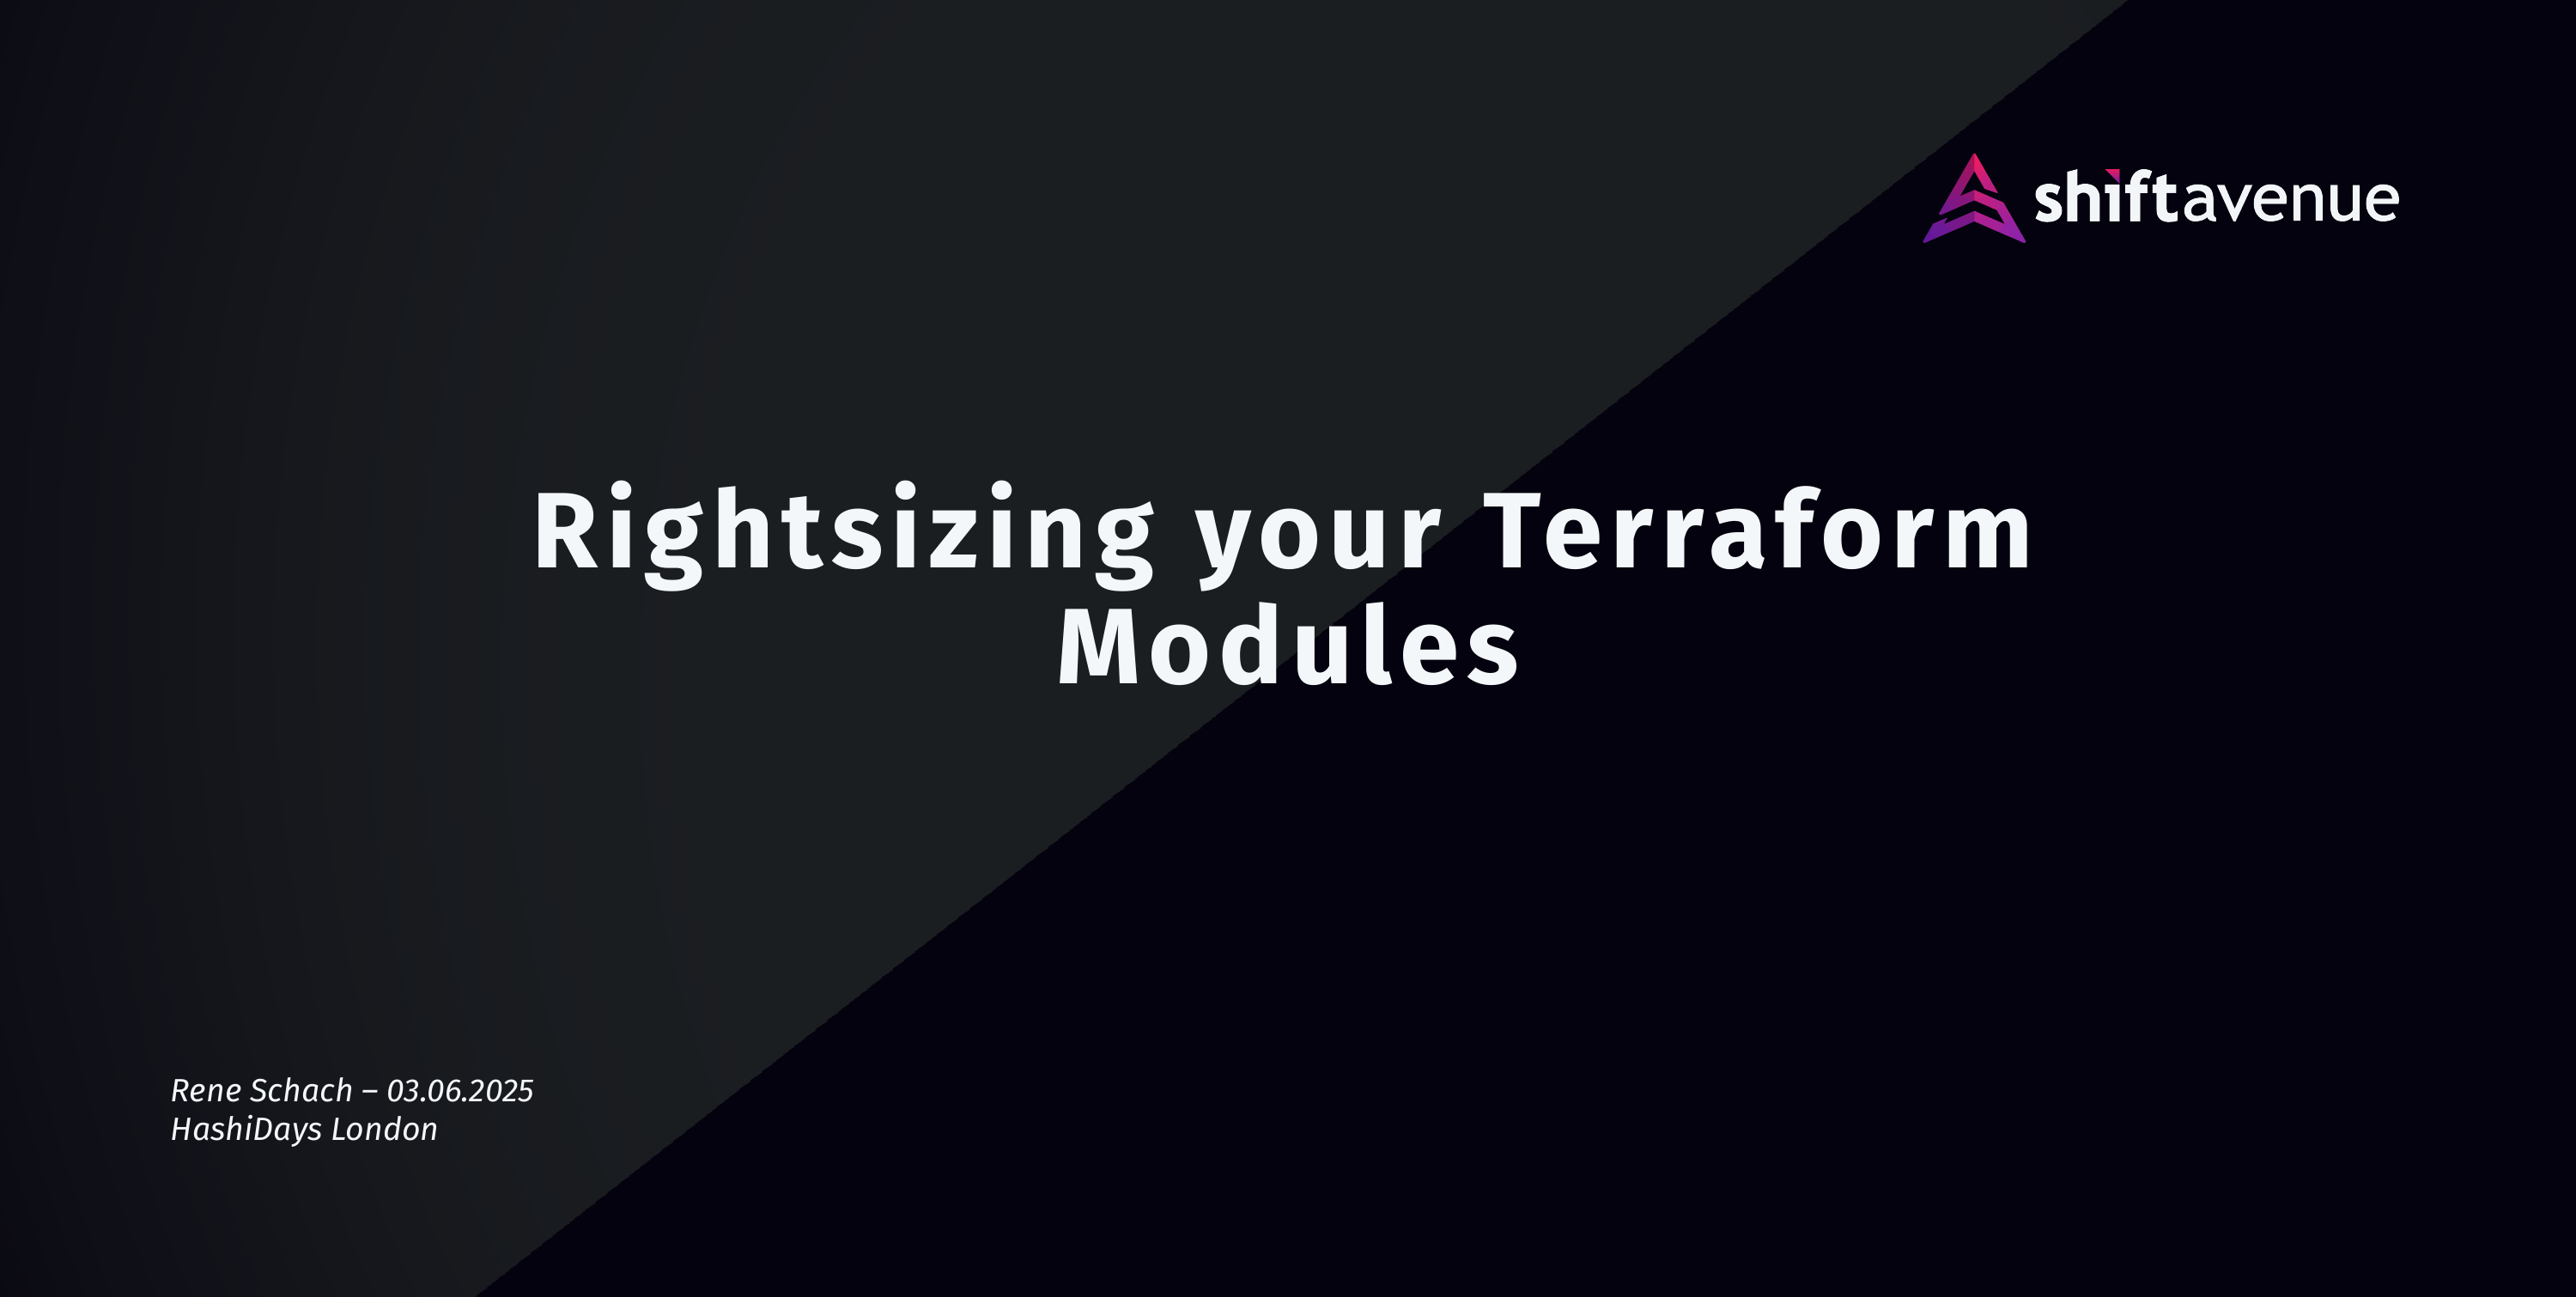

# Rightsizing your Terraform Modules
Rene Schach – 03.06.2025
HashiDays London